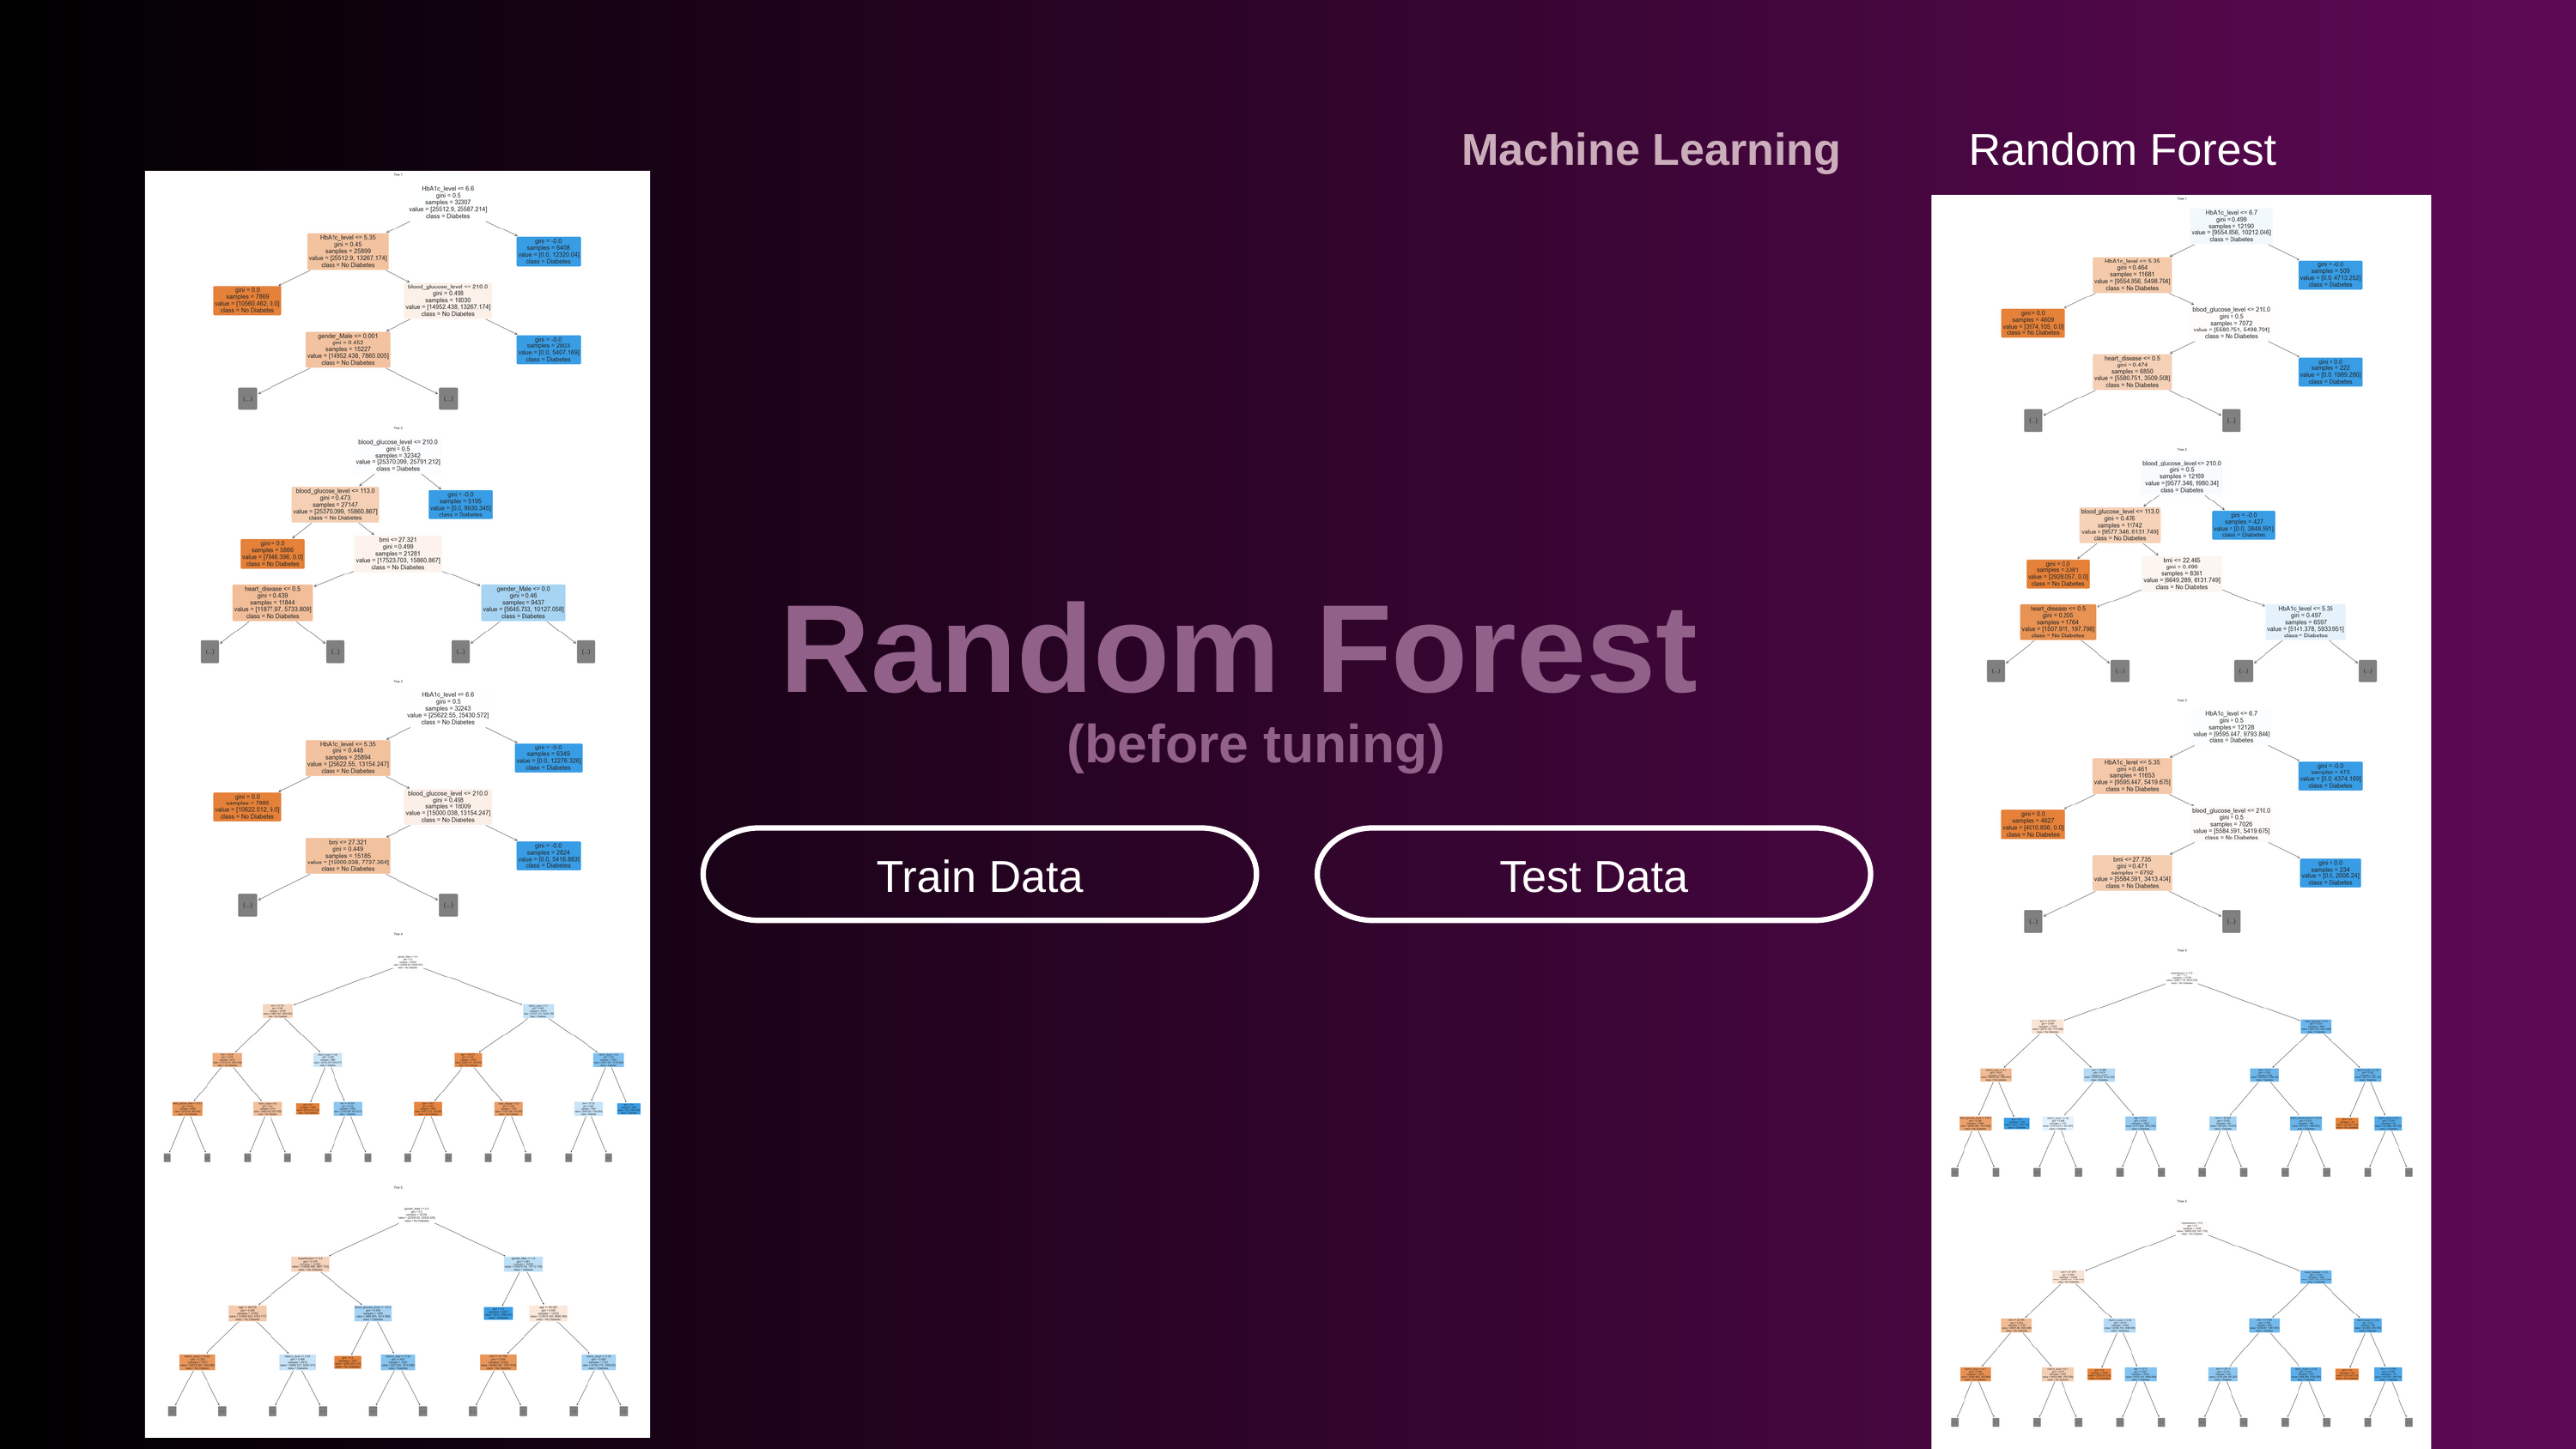

Machine Learning
Random Forest

Random Forest
(before tuning)

Train Data
Test Data